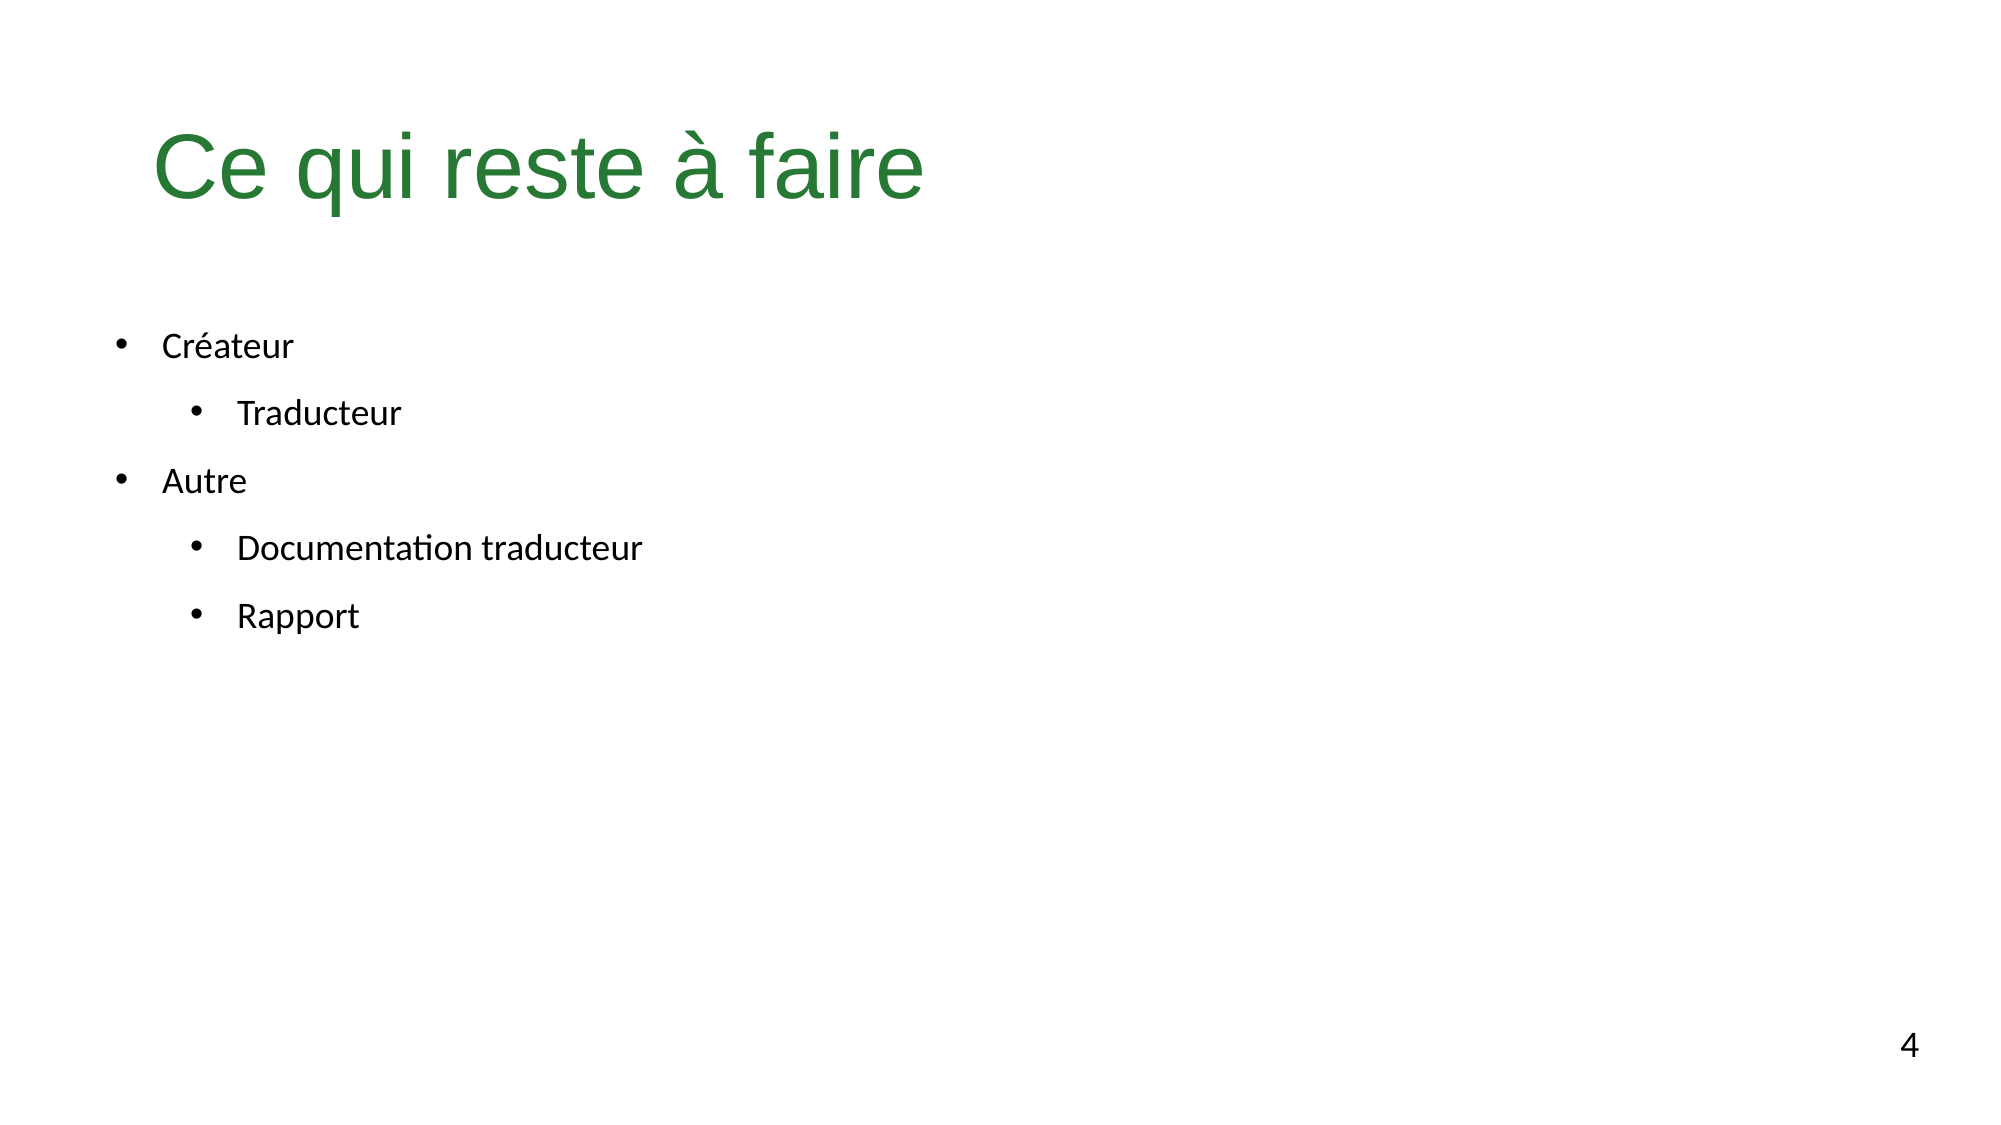

# Ce qui reste à faire
Créateur
Traducteur
Autre
Documentation traducteur
Rapport
4